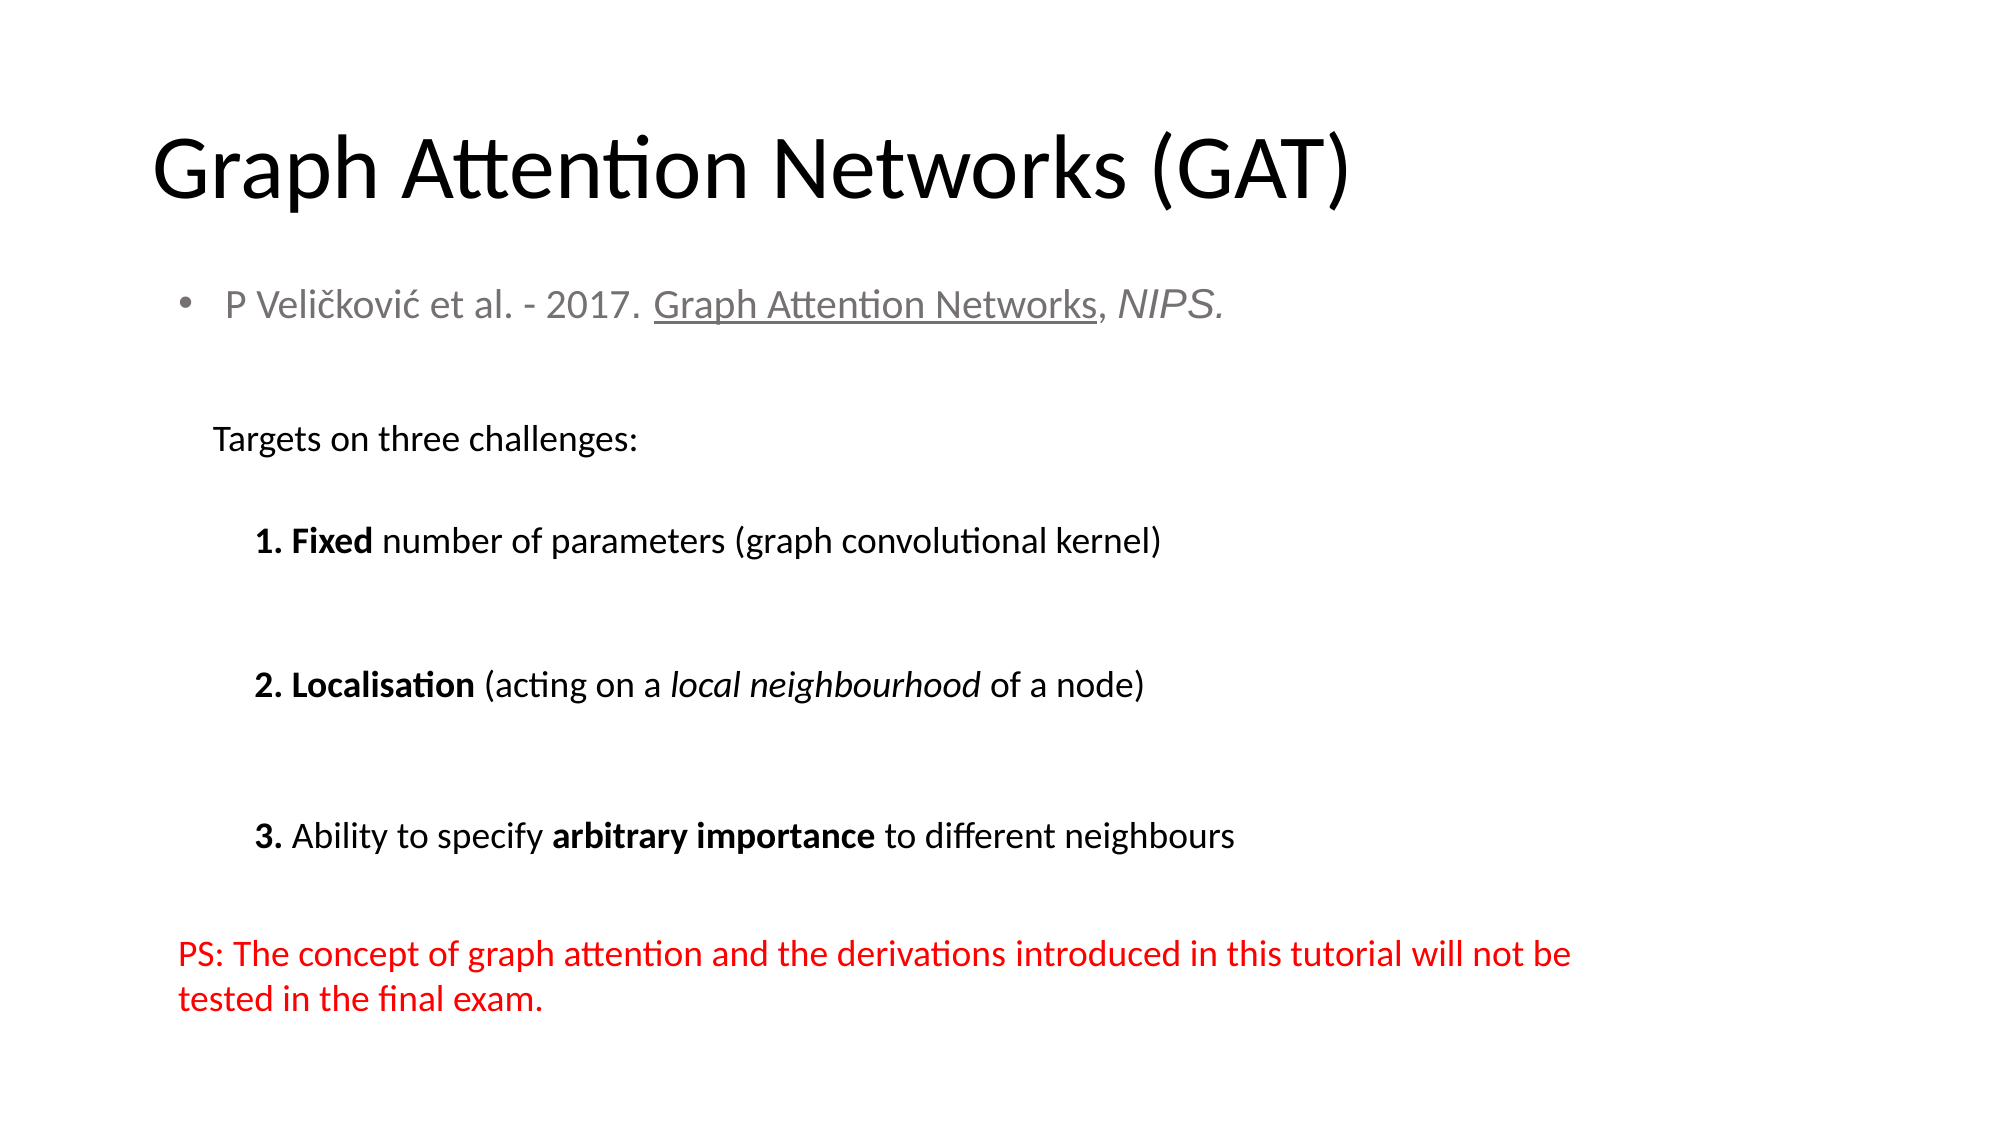

# Graph Attention Networks (GAT)
P Veličković et al. - ‎2017. Graph Attention Networks, NIPS.

Targets on three challenges:
1. Fixed number of parameters (graph convolutional kernel)

2. Localisation (acting on a local neighbourhood of a node)

3. Ability to specify arbitrary importance to different neighbours
PS: The concept of graph attention and the derivations introduced in this tutorial will not be tested in the final exam.